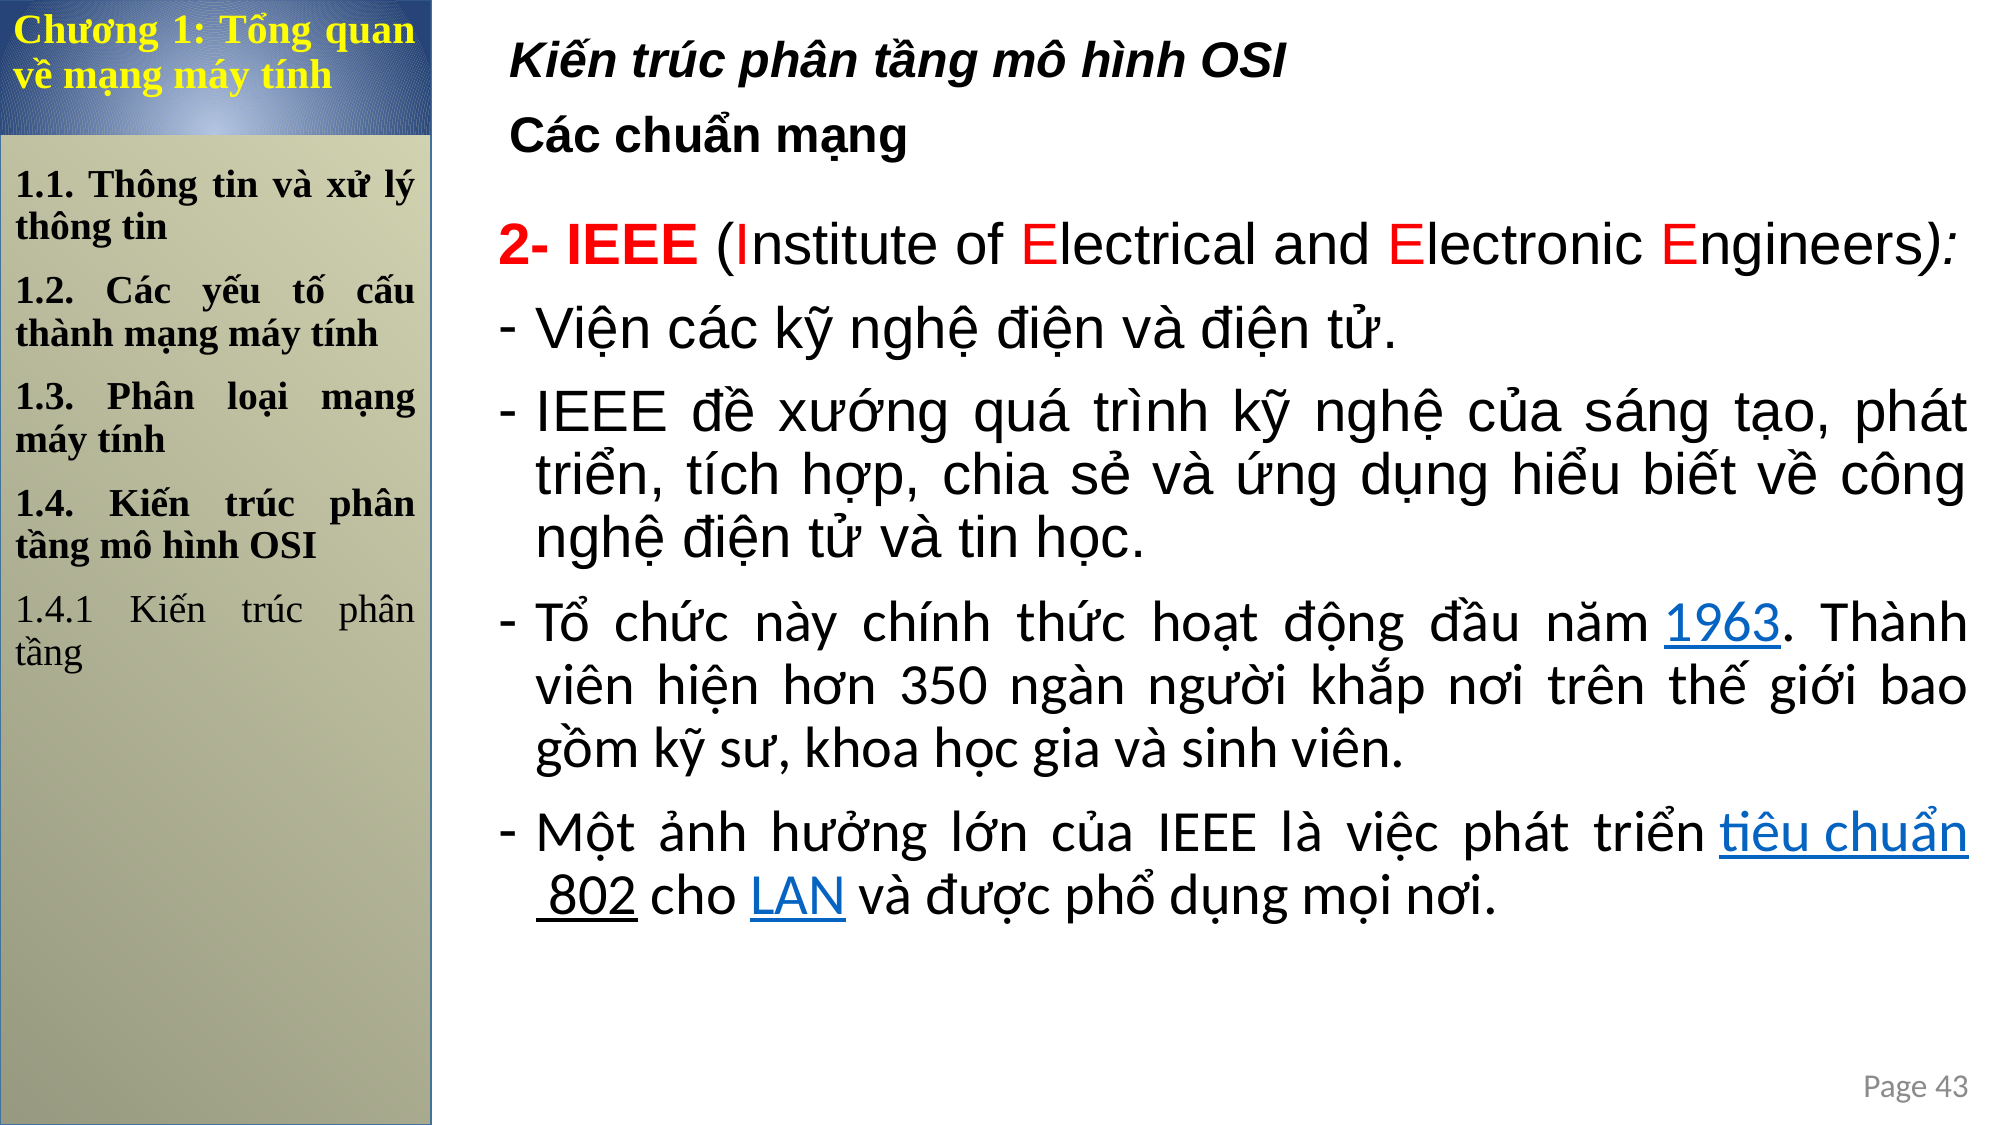

Chương 1: Tổng quan về mạng máy tính
Kiến trúc phân tầng mô hình OSI
Các chuẩn mạng

1.1. Thông tin và xử lý thông tin
1.2. Các yếu tố cấu thành mạng máy tính
1.3. Phân loại mạng máy tính
1.4. Kiến trúc phân tầng mô hình OSI
1.4.1 Kiến trúc phân tầng
2- IEEE (Institute of Electrical and Electronic Engineers):
Viện các kỹ nghệ điện và điện tử.
IEEE đề xướng quá trình kỹ nghệ của sáng tạo, phát triển, tích hợp, chia sẻ và ứng dụng hiểu biết về công nghệ điện tử và tin học.
Tổ chức này chính thức hoạt động đầu năm 1963. Thành viên hiện hơn 350 ngàn người khắp nơi trên thế giới bao gồm kỹ sư, khoa học gia và sinh viên.
Một ảnh hưởng lớn của IEEE là việc phát triển tiêu chuẩn 802 cho LAN và được phổ dụng mọi nơi.

Page 43